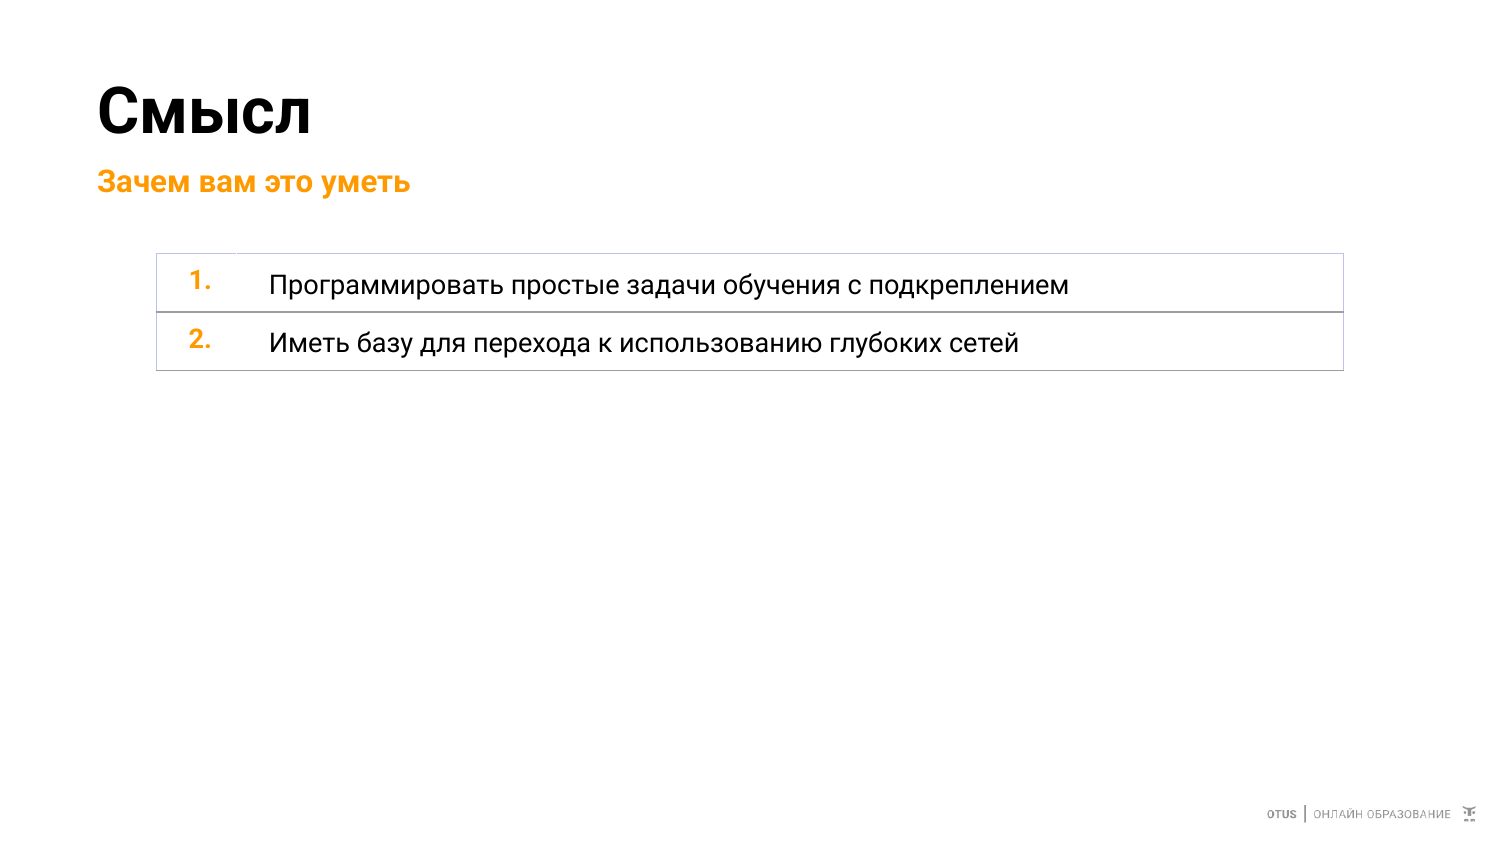

# Смысл
Зачем вам это уметь
| 1. | Программировать простые задачи обучения с подкреплением |
| --- | --- |
| 2. | Иметь базу для перехода к использованию глубоких сетей |